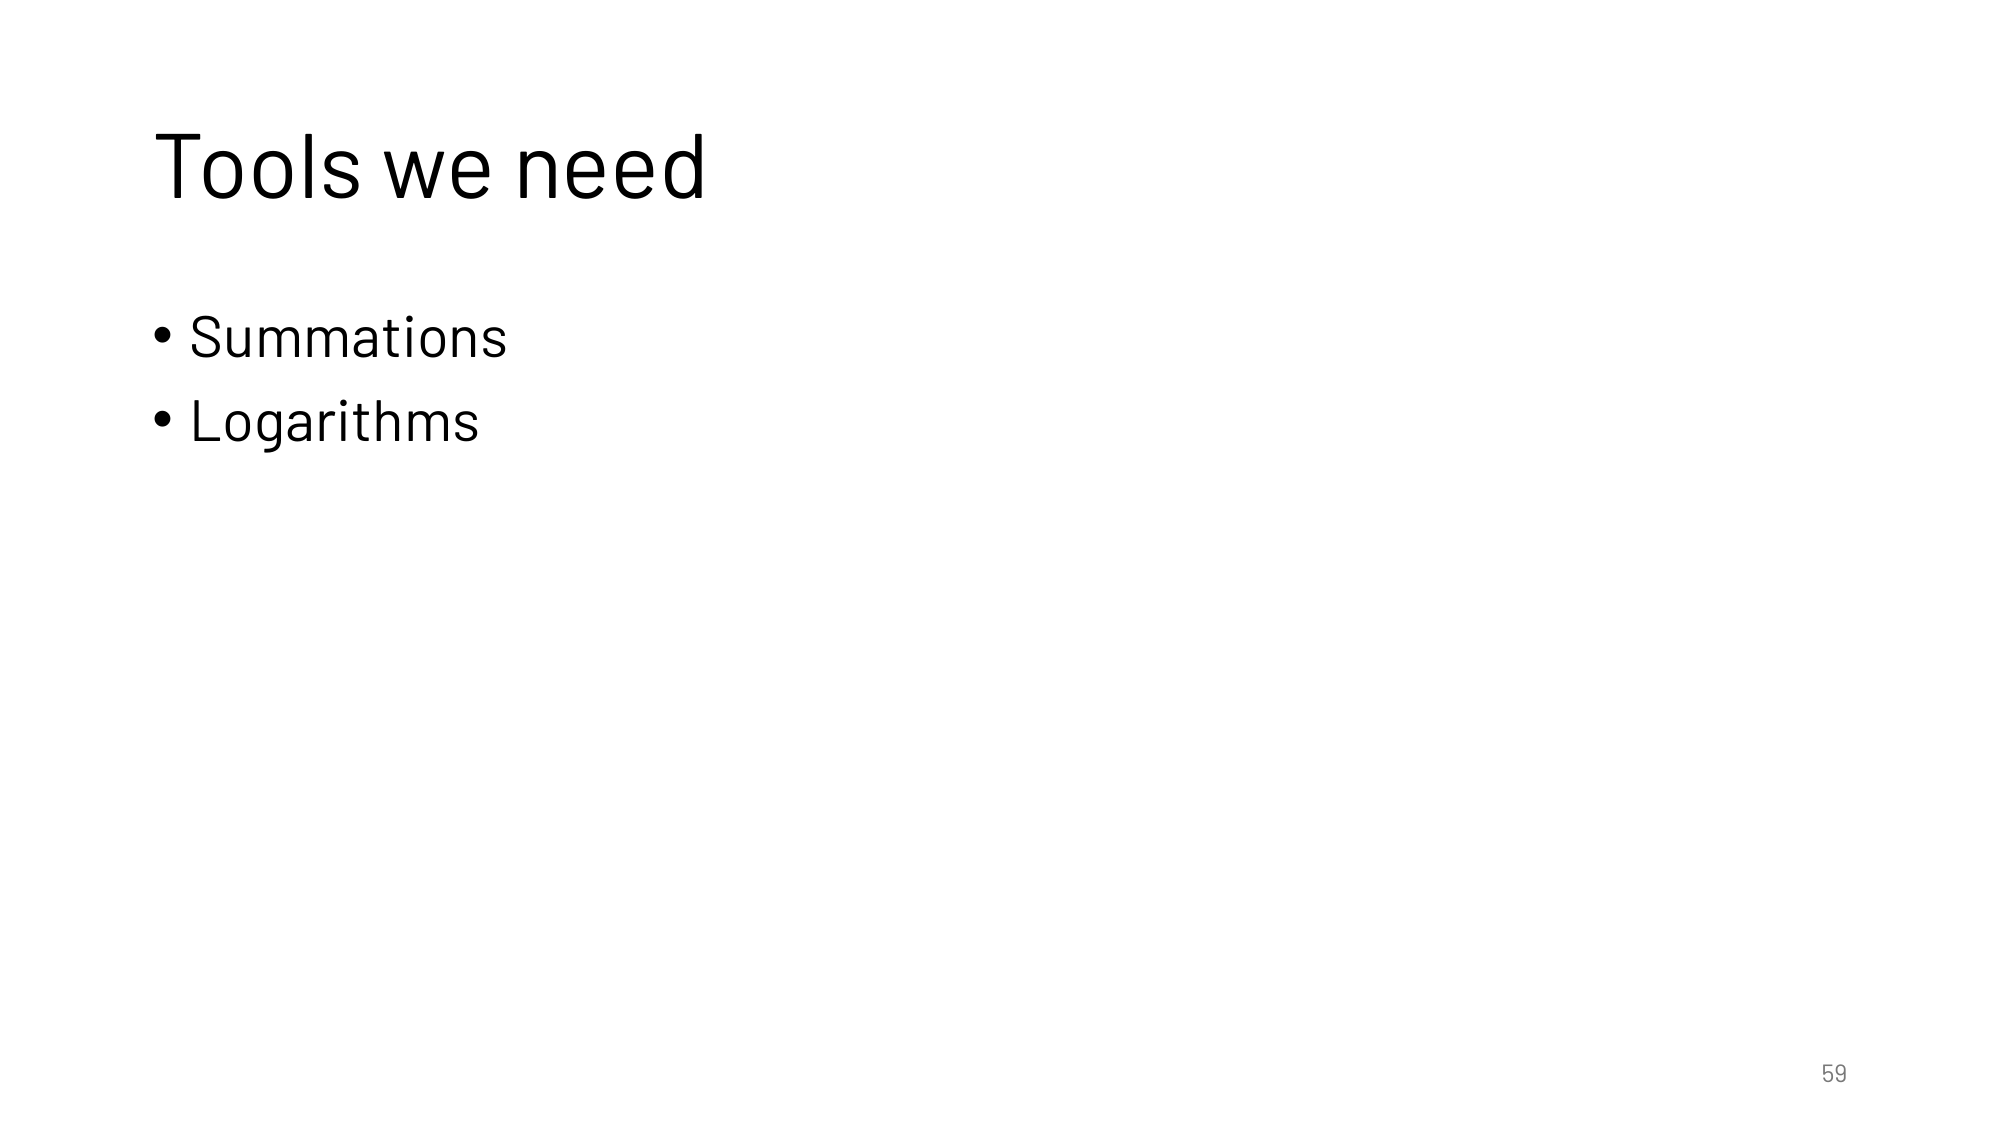

# Tools we need
Summations
Logarithms
59